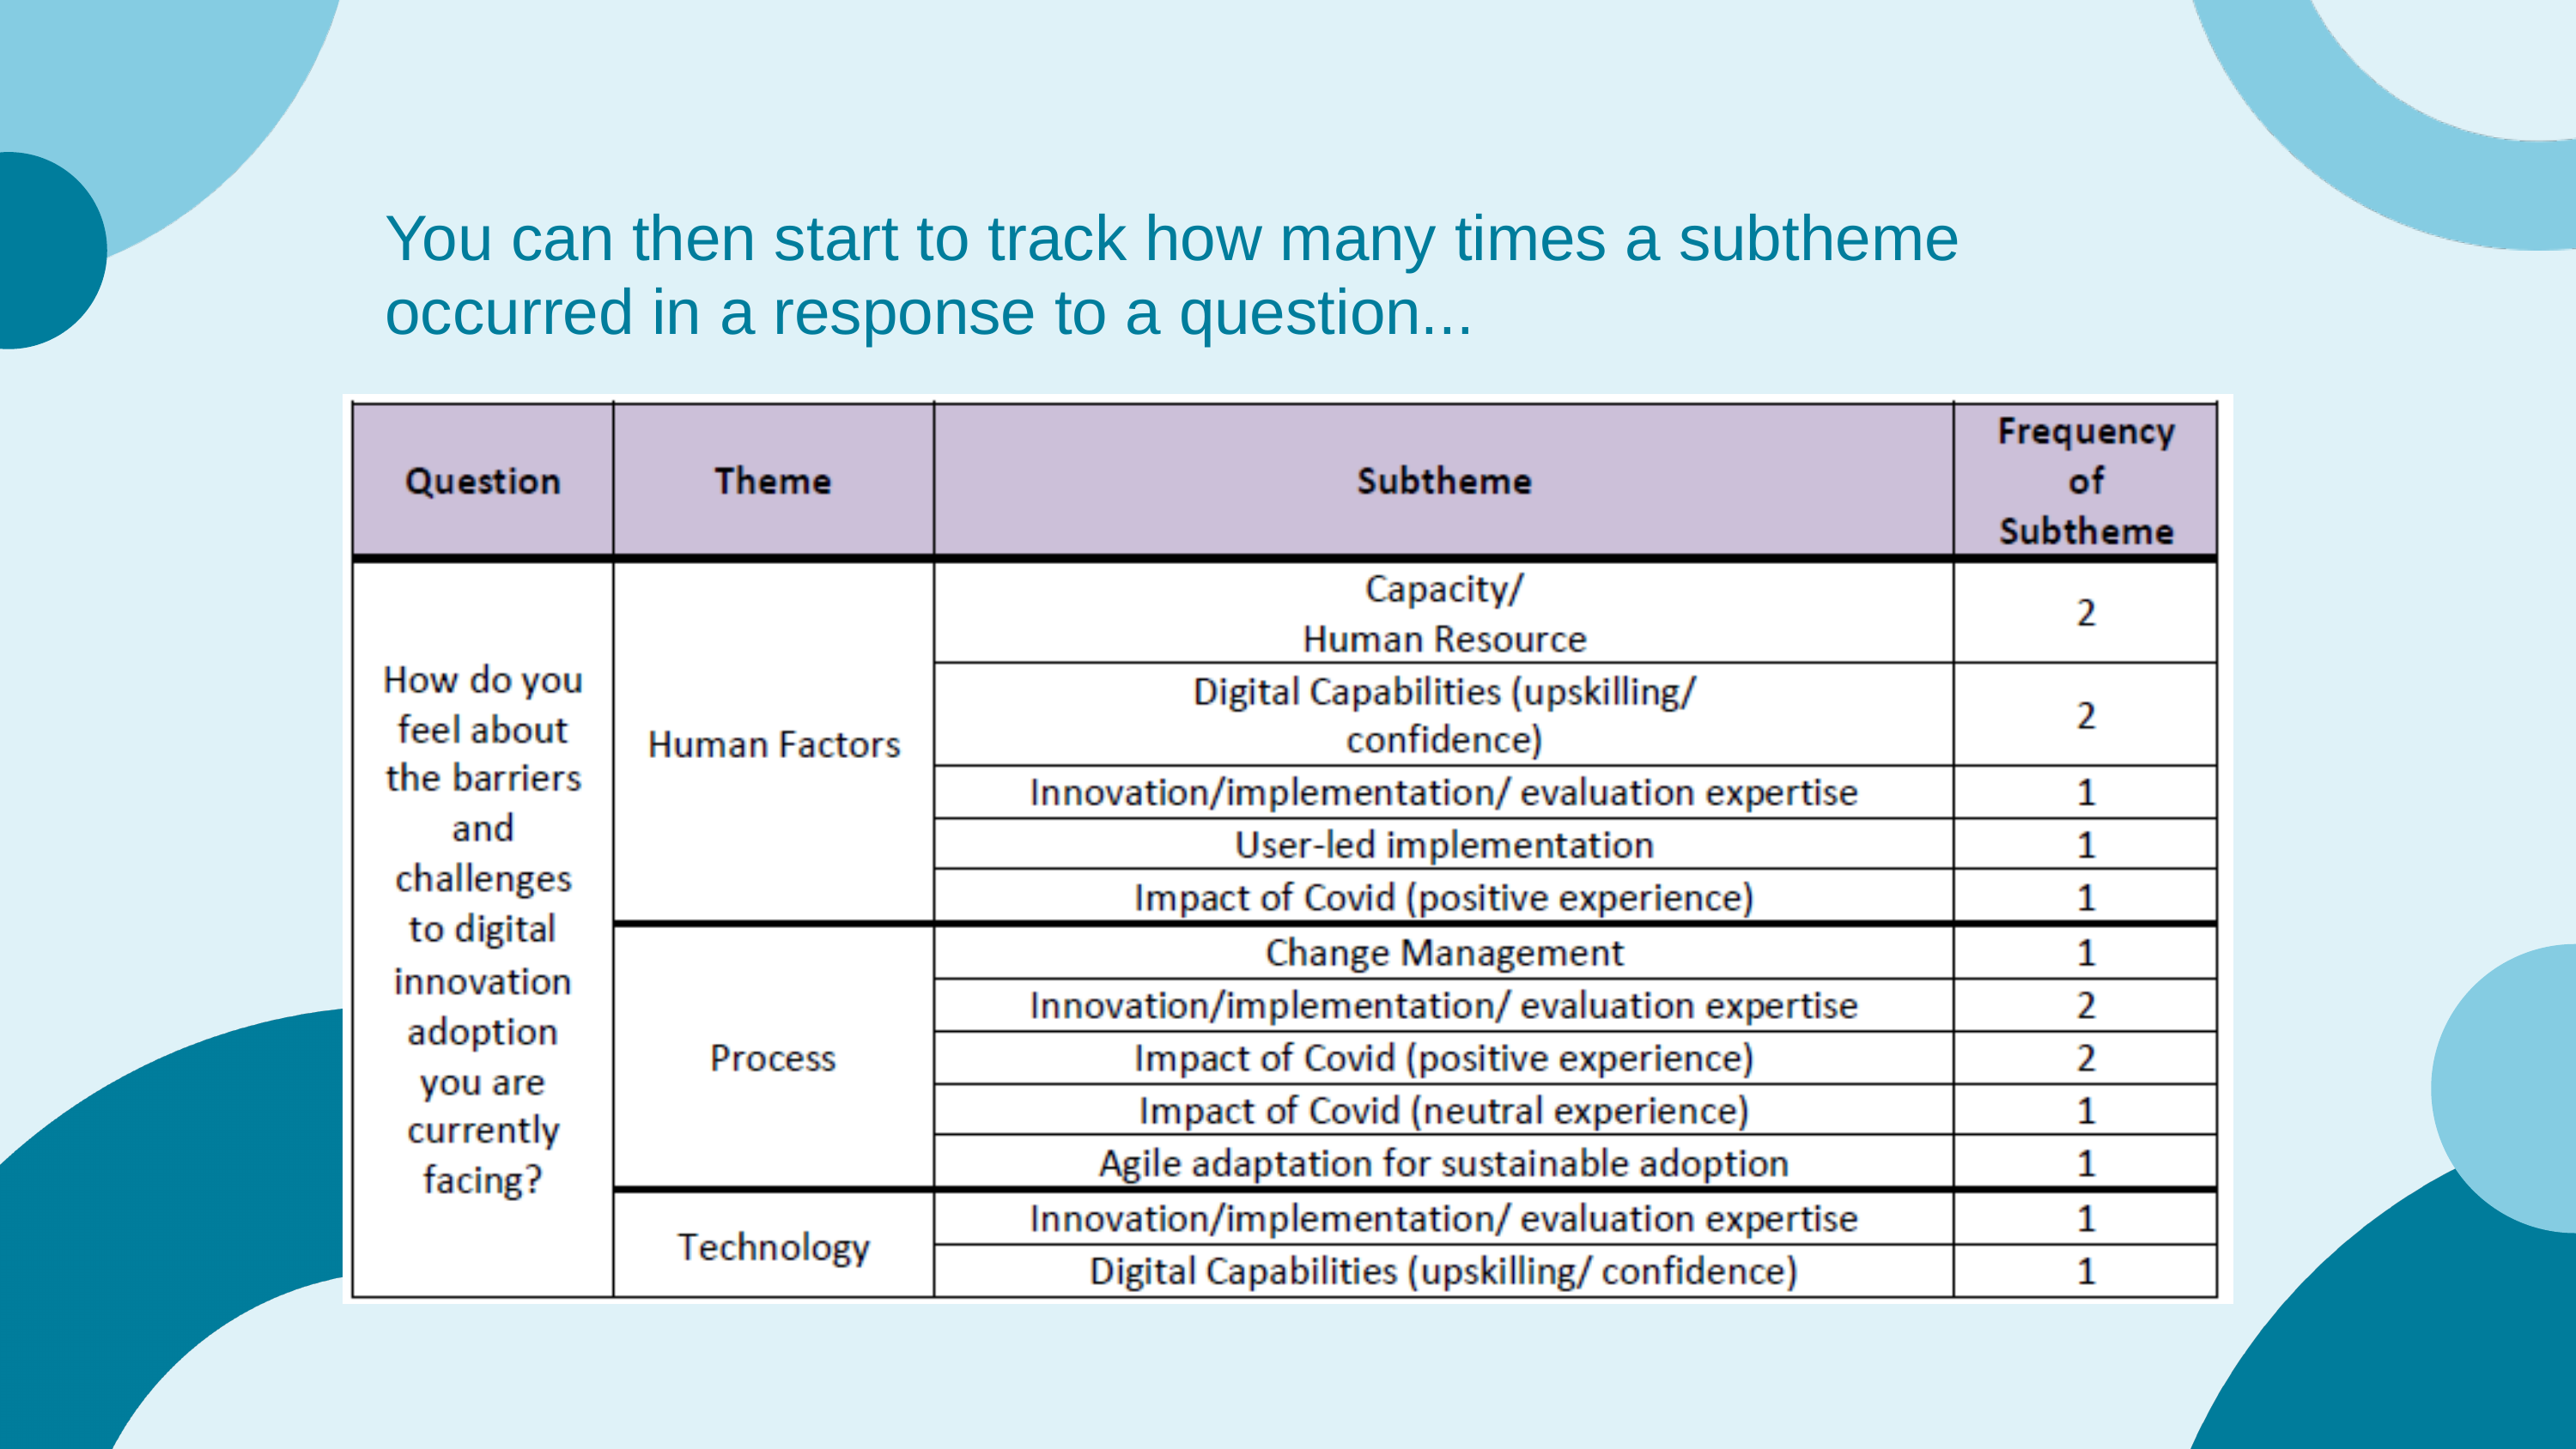

You can then start to track how many times a subtheme occurred in a response to a question...